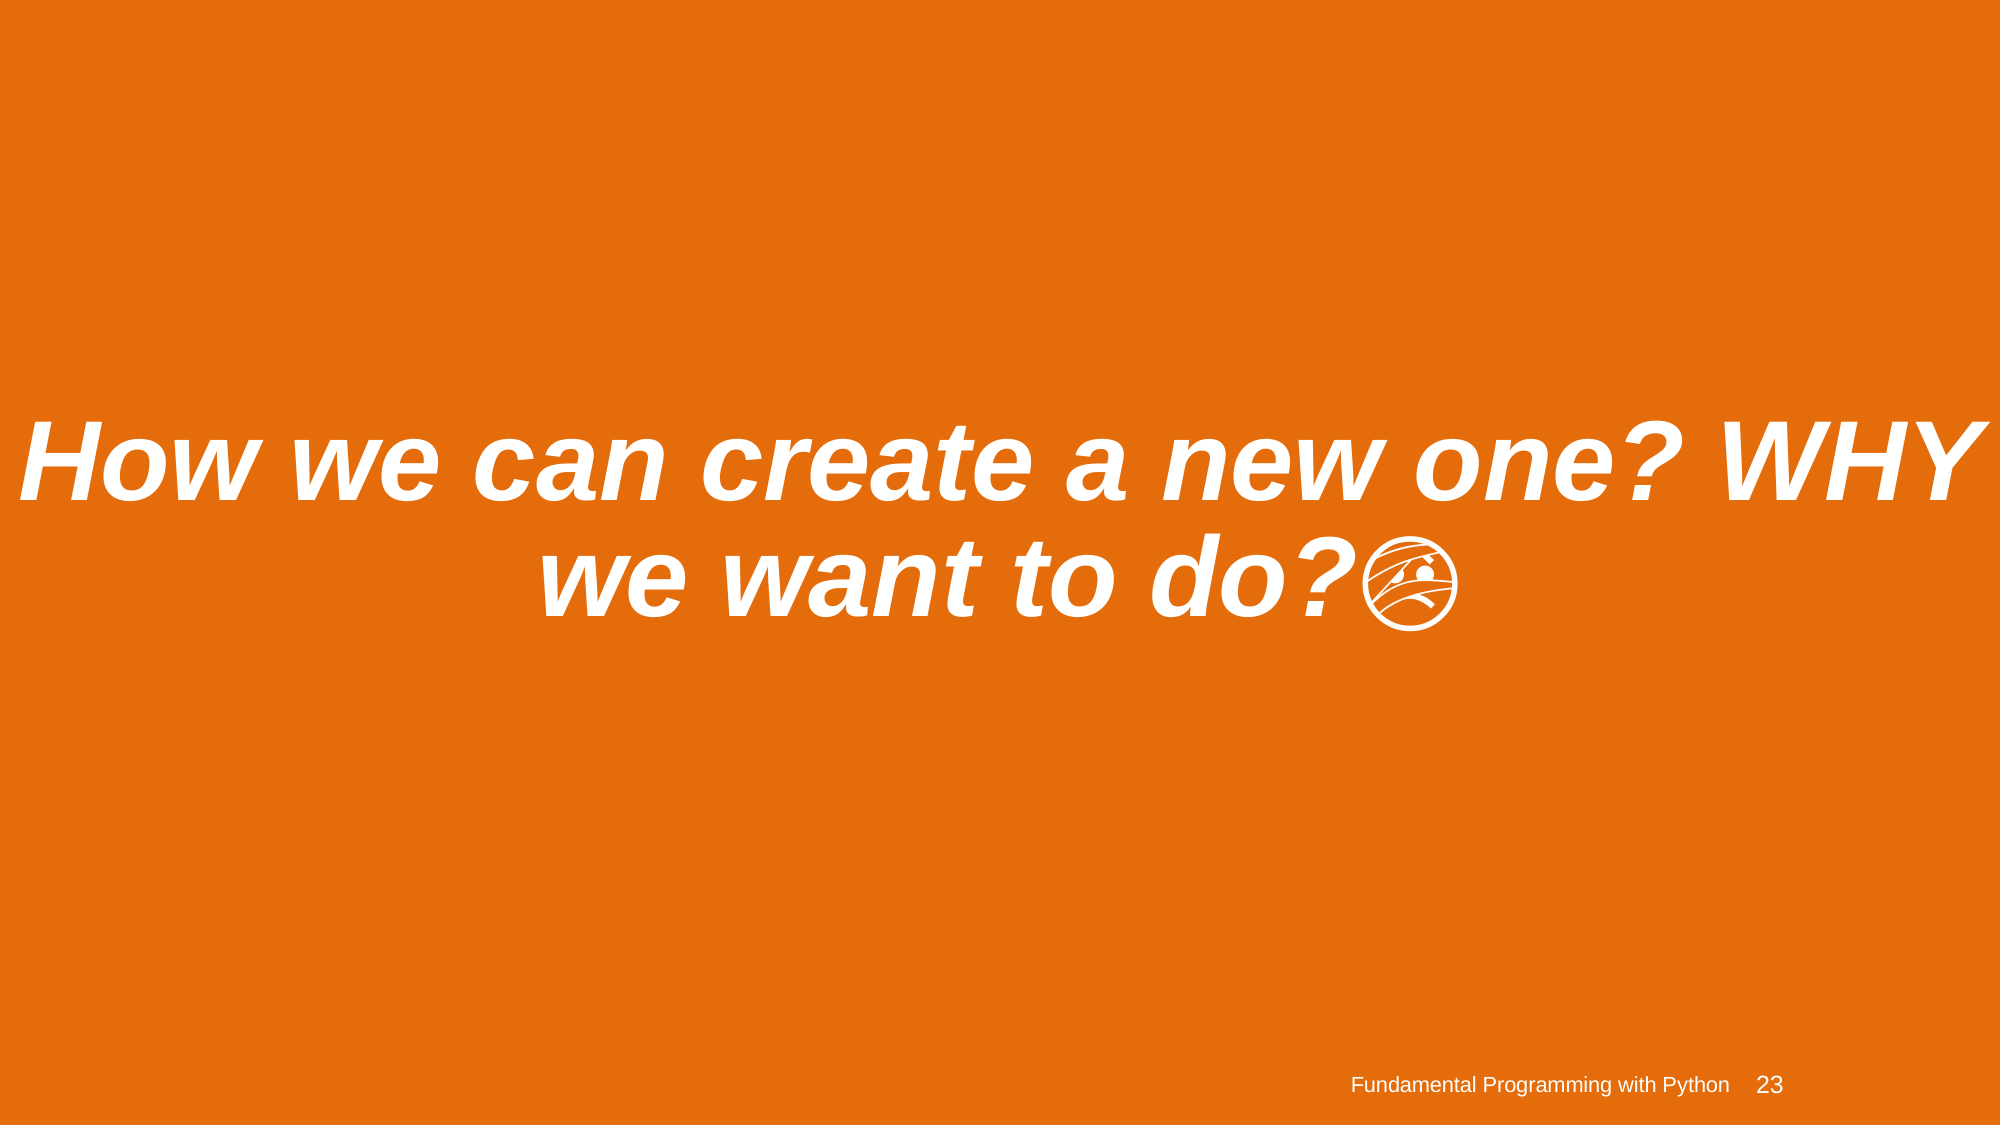

# How we can create a new one? WHY we want to do?🤕
Fundamental Programming with Python
23